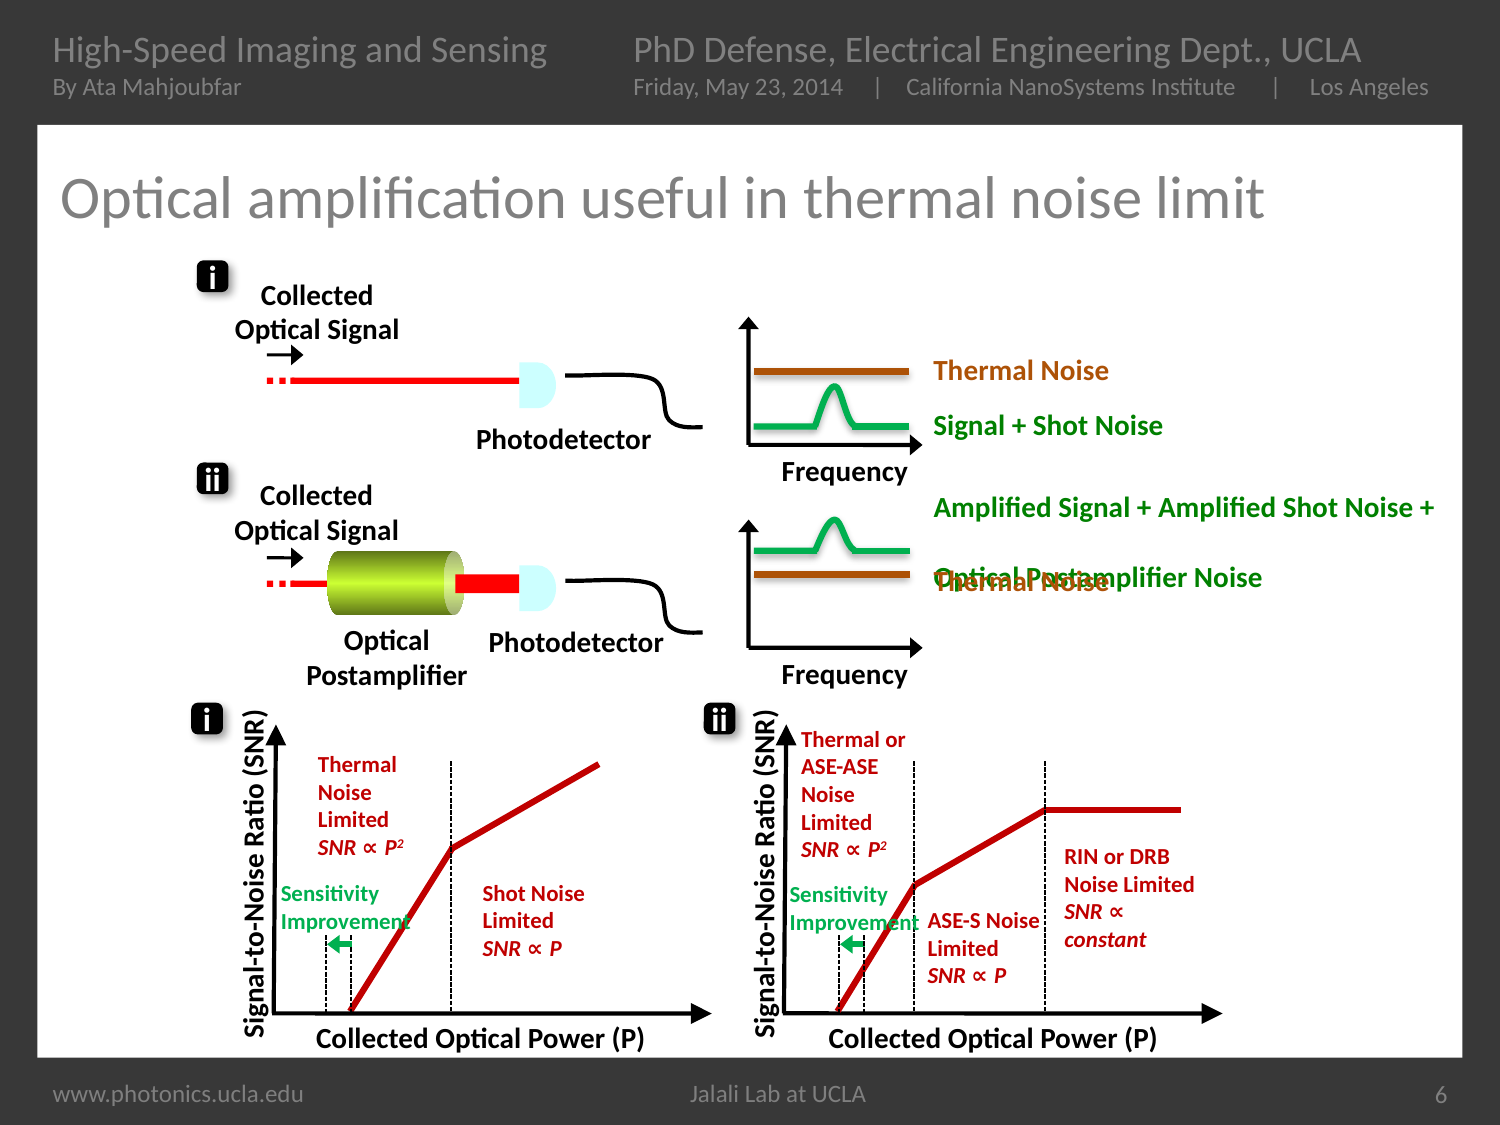

# Optical amplification useful in thermal noise limit
i
Collected Optical Signal

Thermal Noise

Signal + Shot Noise
Photodetector

Frequency
ii
Collected Optical Signal
Amplified Signal + Amplified Shot Noise +
Optical Postamplifier Noise

Thermal Noise

Optical
Postamplifier
Photodetector

Frequency
ii
Thermal or
ASE-ASE Noise Limited
SNR ∝ P2
RIN or DRB Noise Limited
SNR ∝ constant
Signal-to-Noise Ratio (SNR)
Sensitivity Improvement
ASE-S Noise Limited
SNR ∝ P
Collected Optical Power (P)
i
Thermal Noise
Limited
SNR ∝ P2
Signal-to-Noise Ratio (SNR)
Shot Noise
Limited
SNR ∝ P
Collected Optical Power (P)
Sensitivity Improvement
6